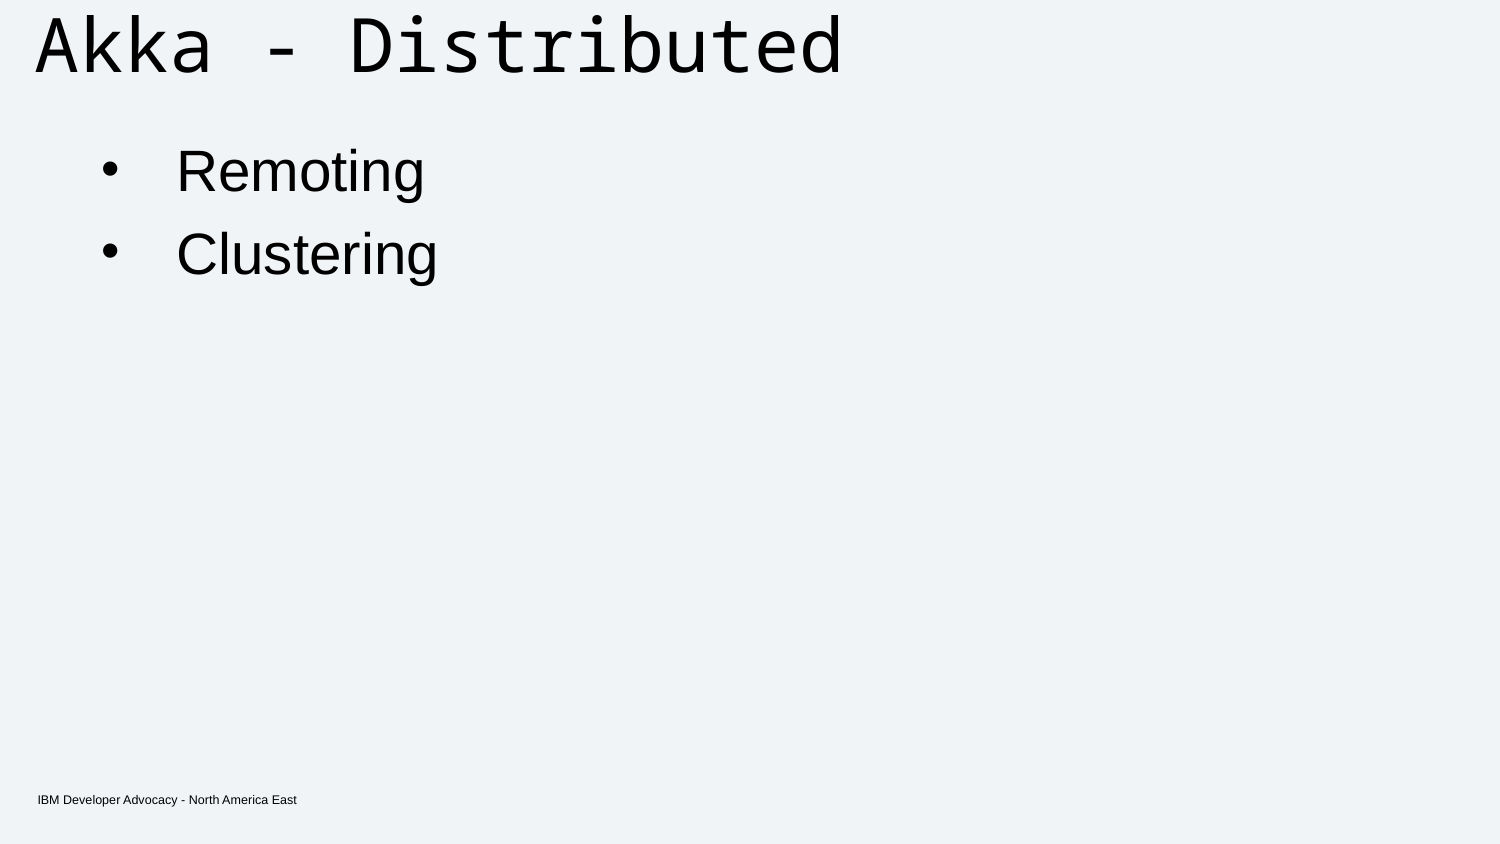

# Akka - Distributed
Remoting
Clustering
IBM Developer Advocacy - North America East